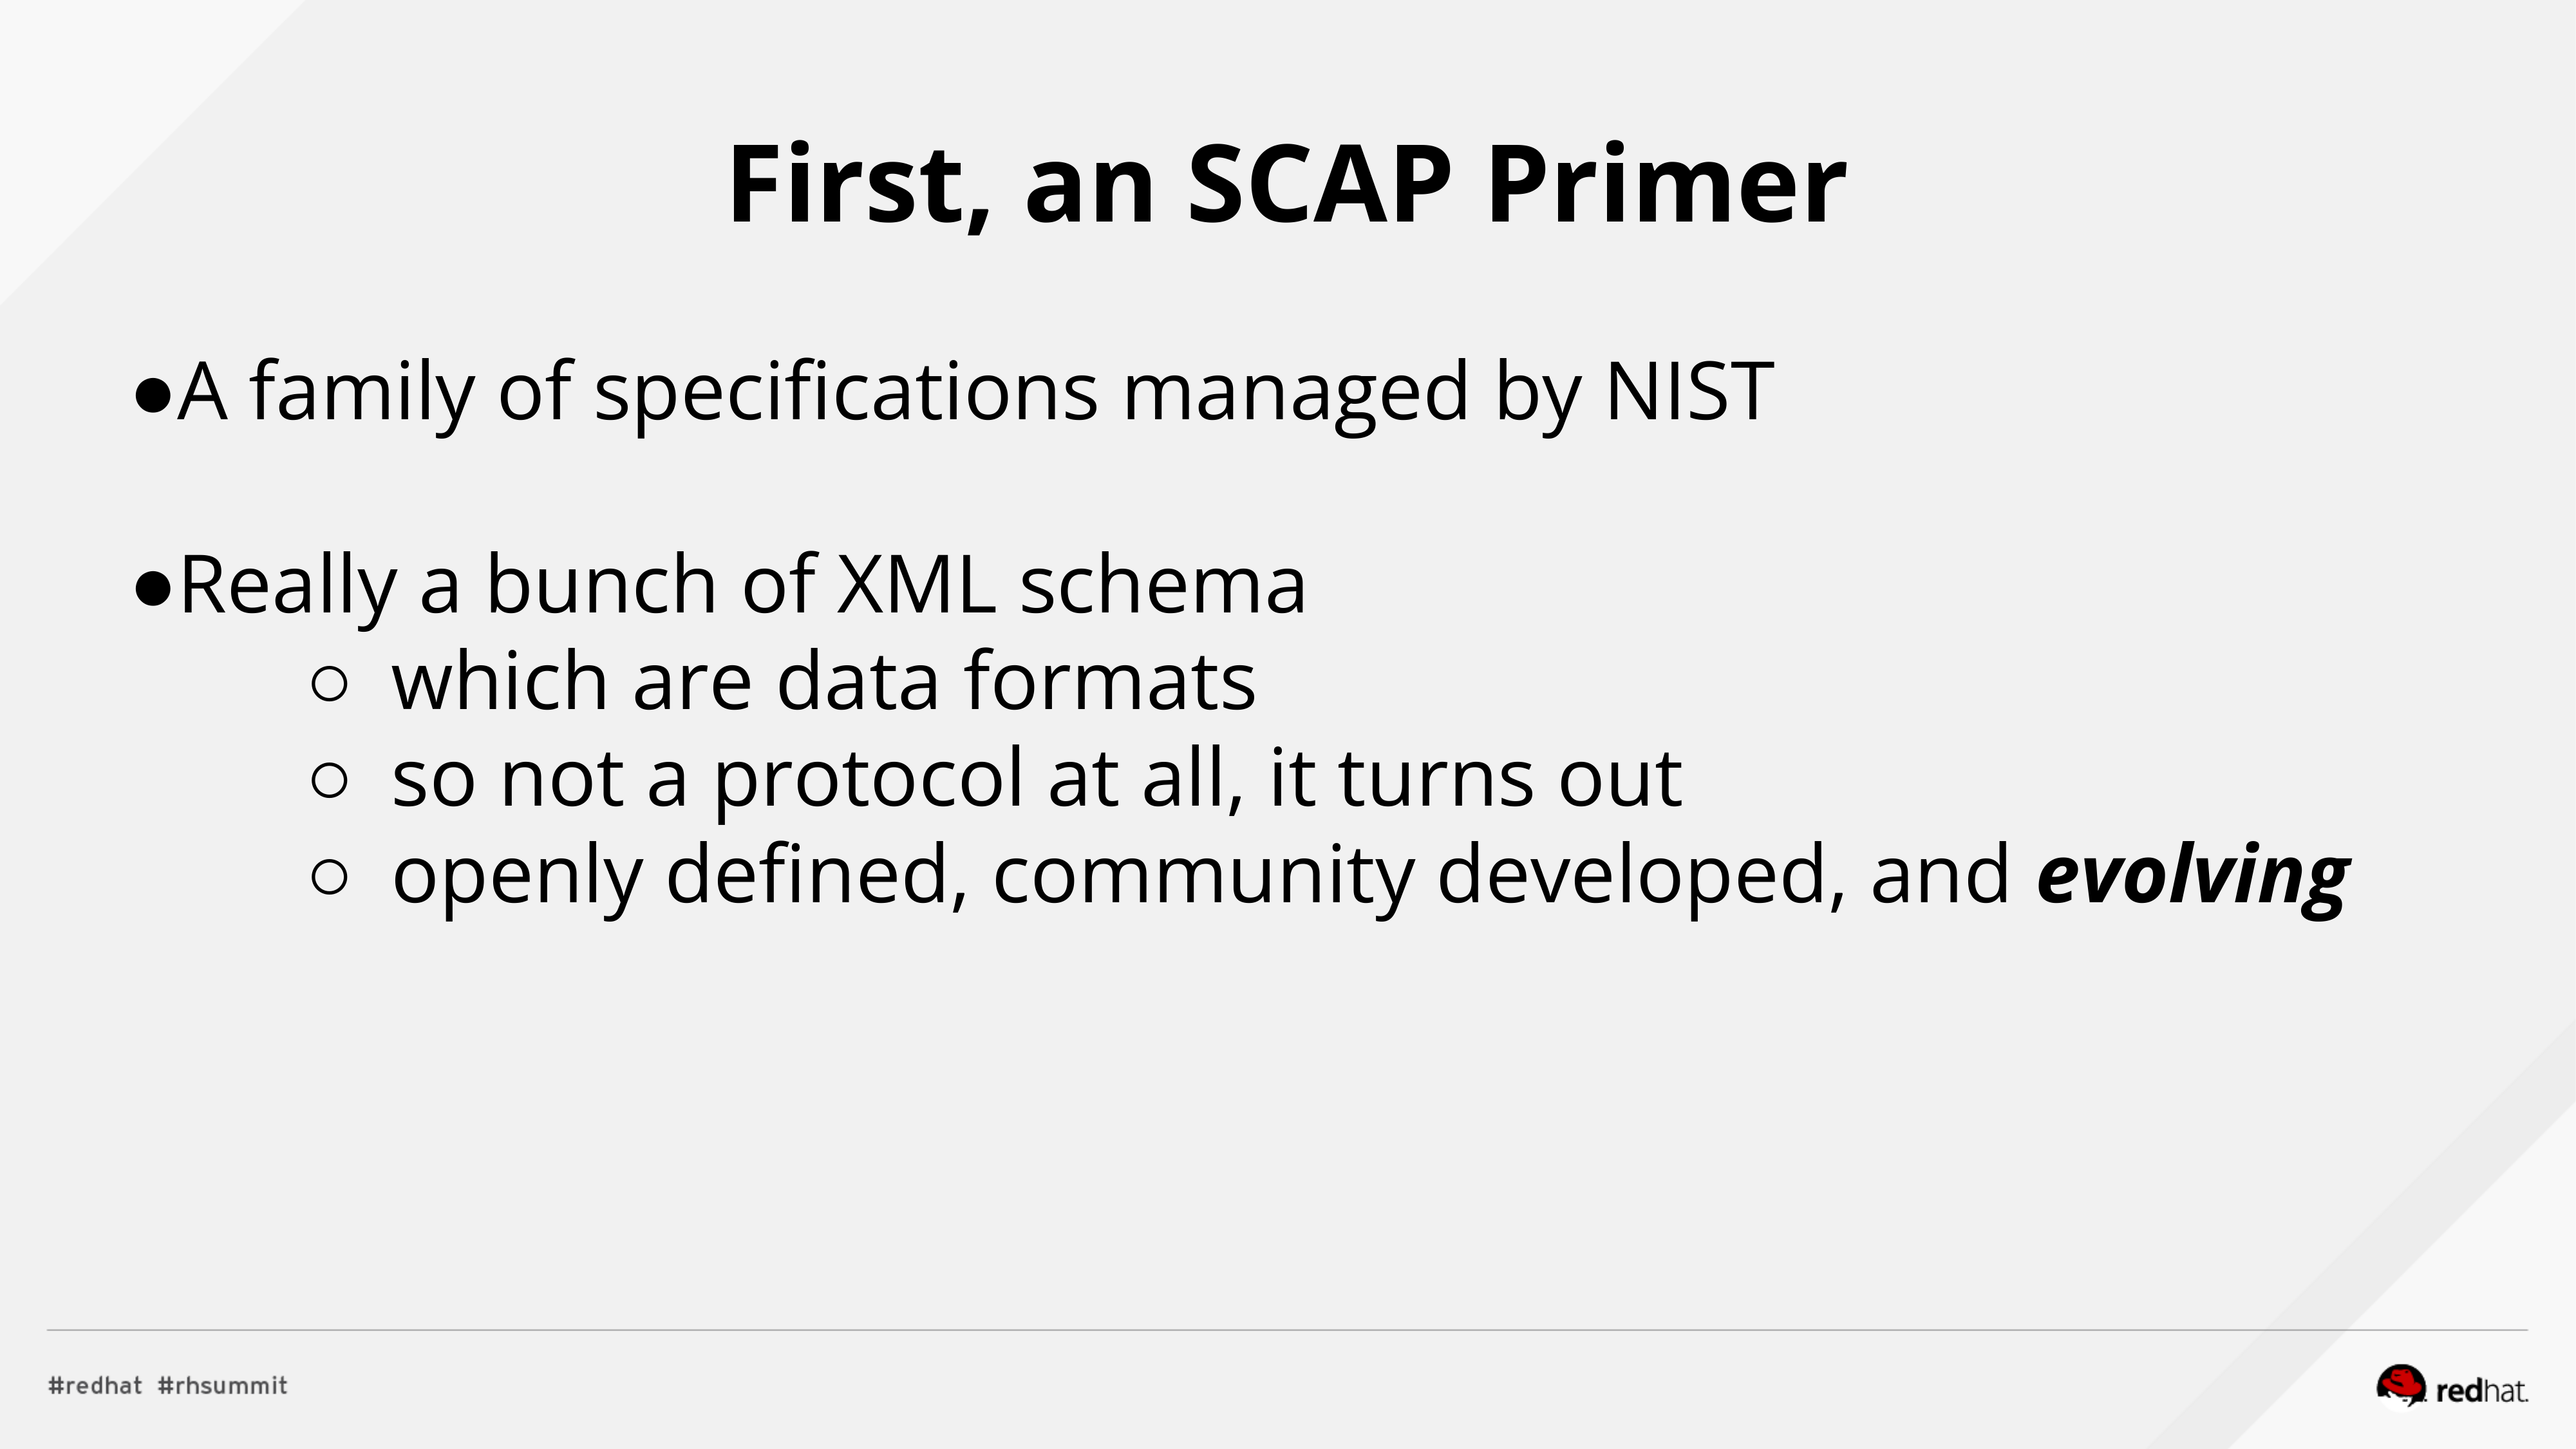

First, an SCAP Primer
A family of specifications managed by NIST
Really a bunch of XML schema
 which are data formats
 so not a protocol at all, it turns out
 openly defined, community developed, and evolving